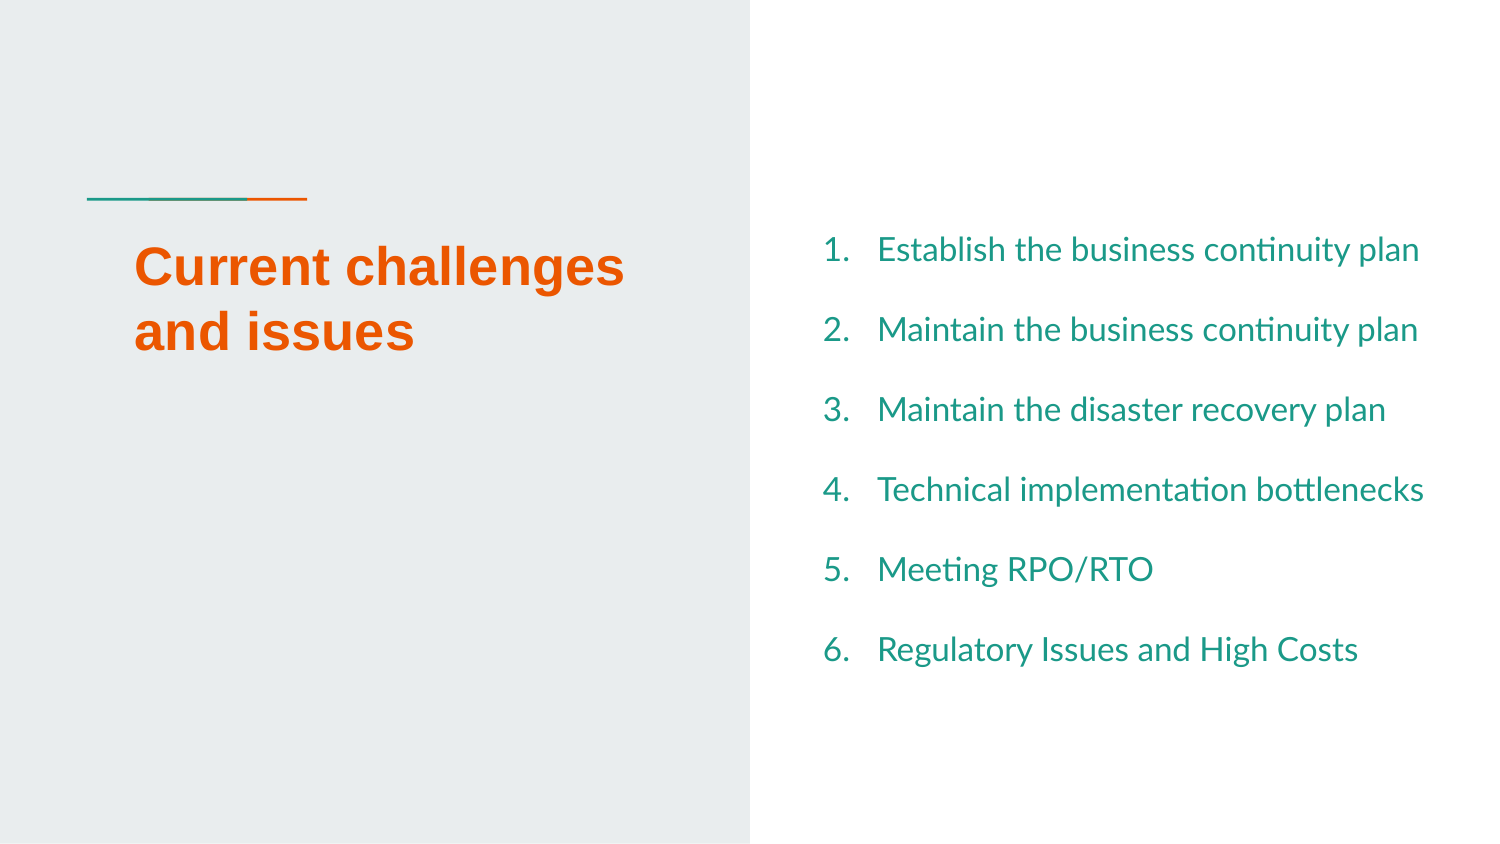

Establish the business continuity plan
Maintain the business continuity plan
Maintain the disaster recovery plan
Technical implementation bottlenecks
Meeting RPO/RTO
Regulatory Issues and High Costs
# Current challenges and issues